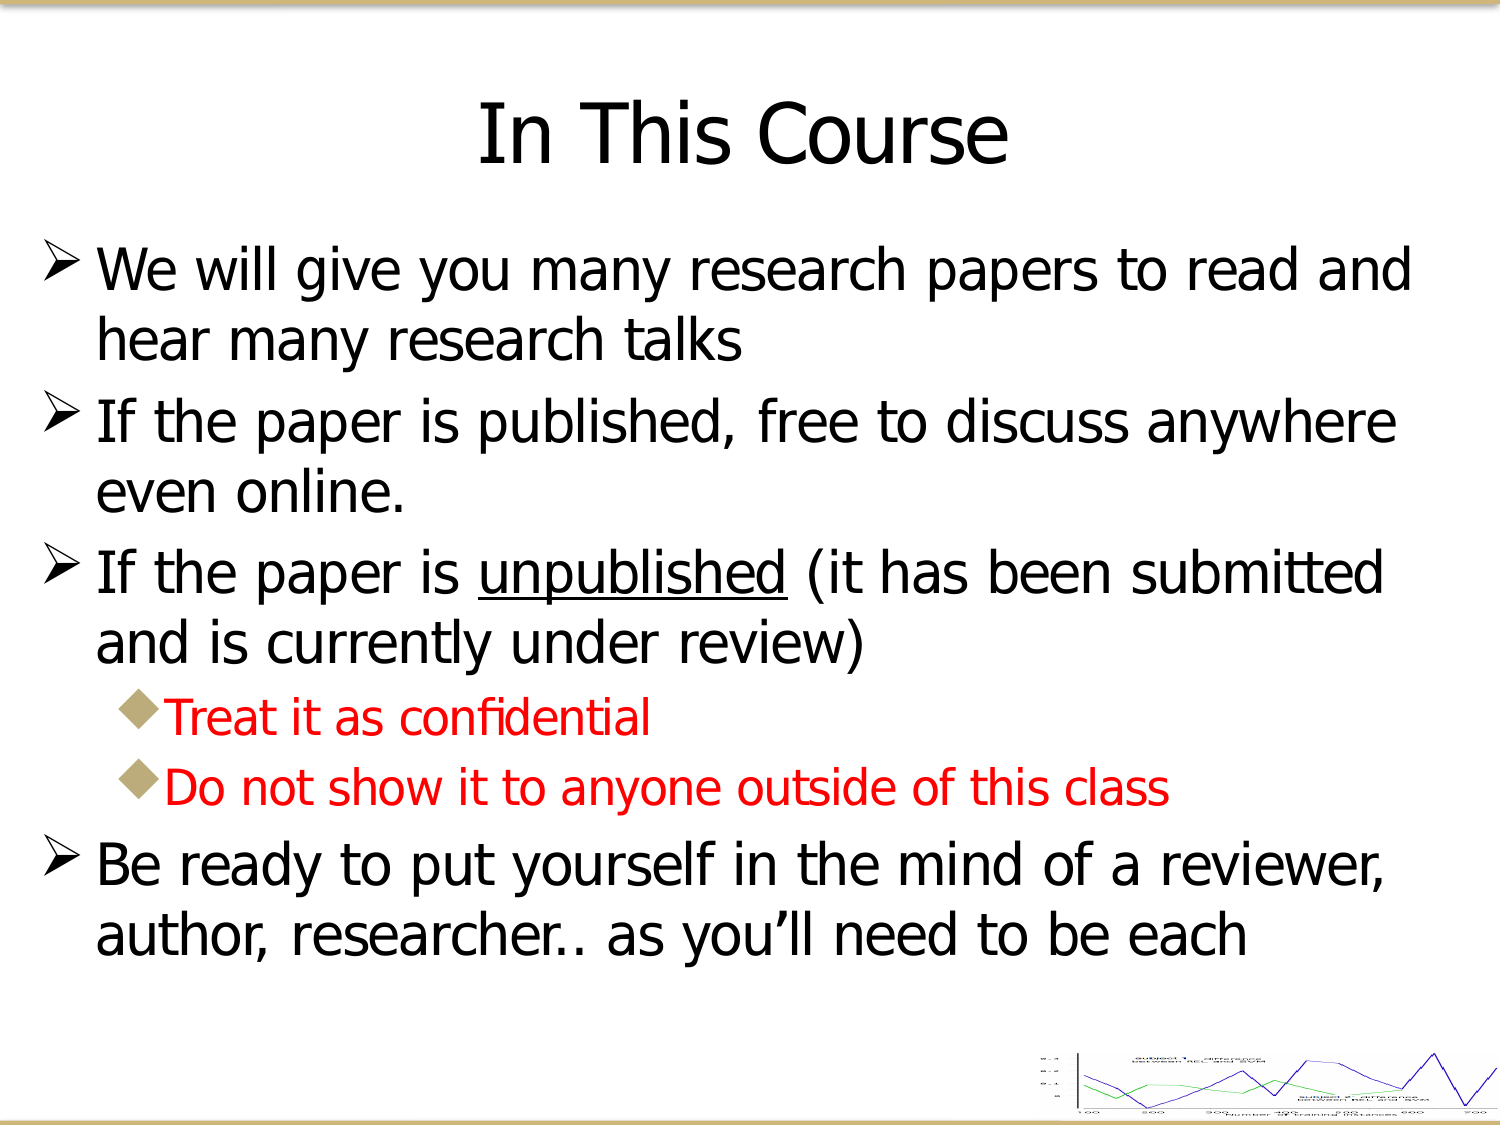

In This Course
We will give you many research papers to read and hear many research talks
If the paper is published, free to discuss anywhere even online.
If the paper is unpublished (it has been submitted and is currently under review)
Treat it as confidential
Do not show it to anyone outside of this class
Be ready to put yourself in the mind of a reviewer, author, researcher.. as you’ll need to be each